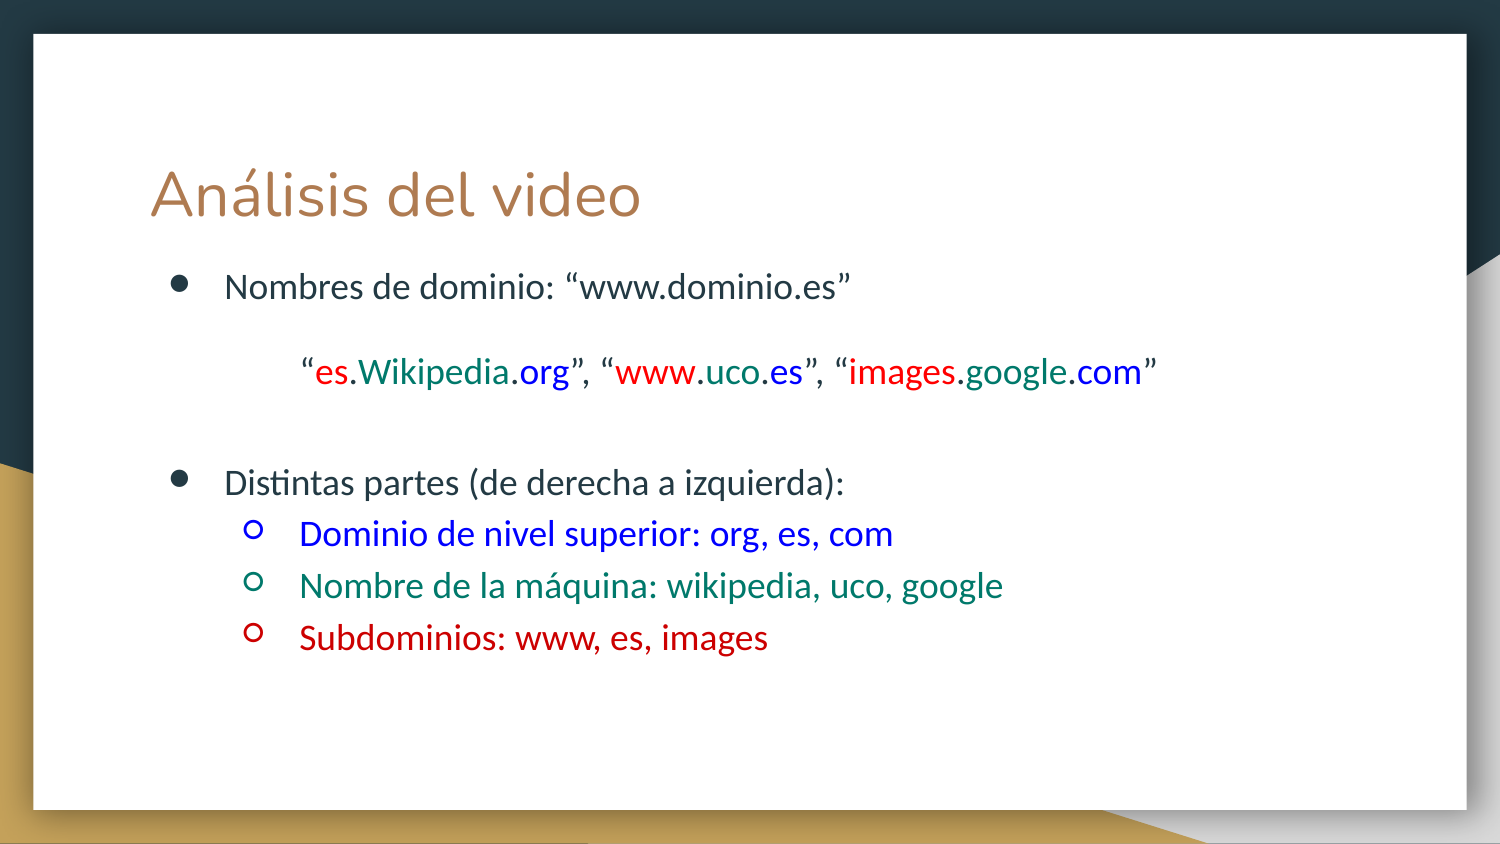

# Análisis del video
Nombres de dominio: “www.dominio.es”
“es.Wikipedia.org”, “www.uco.es”, “images.google.com”
Distintas partes (de derecha a izquierda):
Dominio de nivel superior: org, es, com
Nombre de la máquina: wikipedia, uco, google
Subdominios: www, es, images